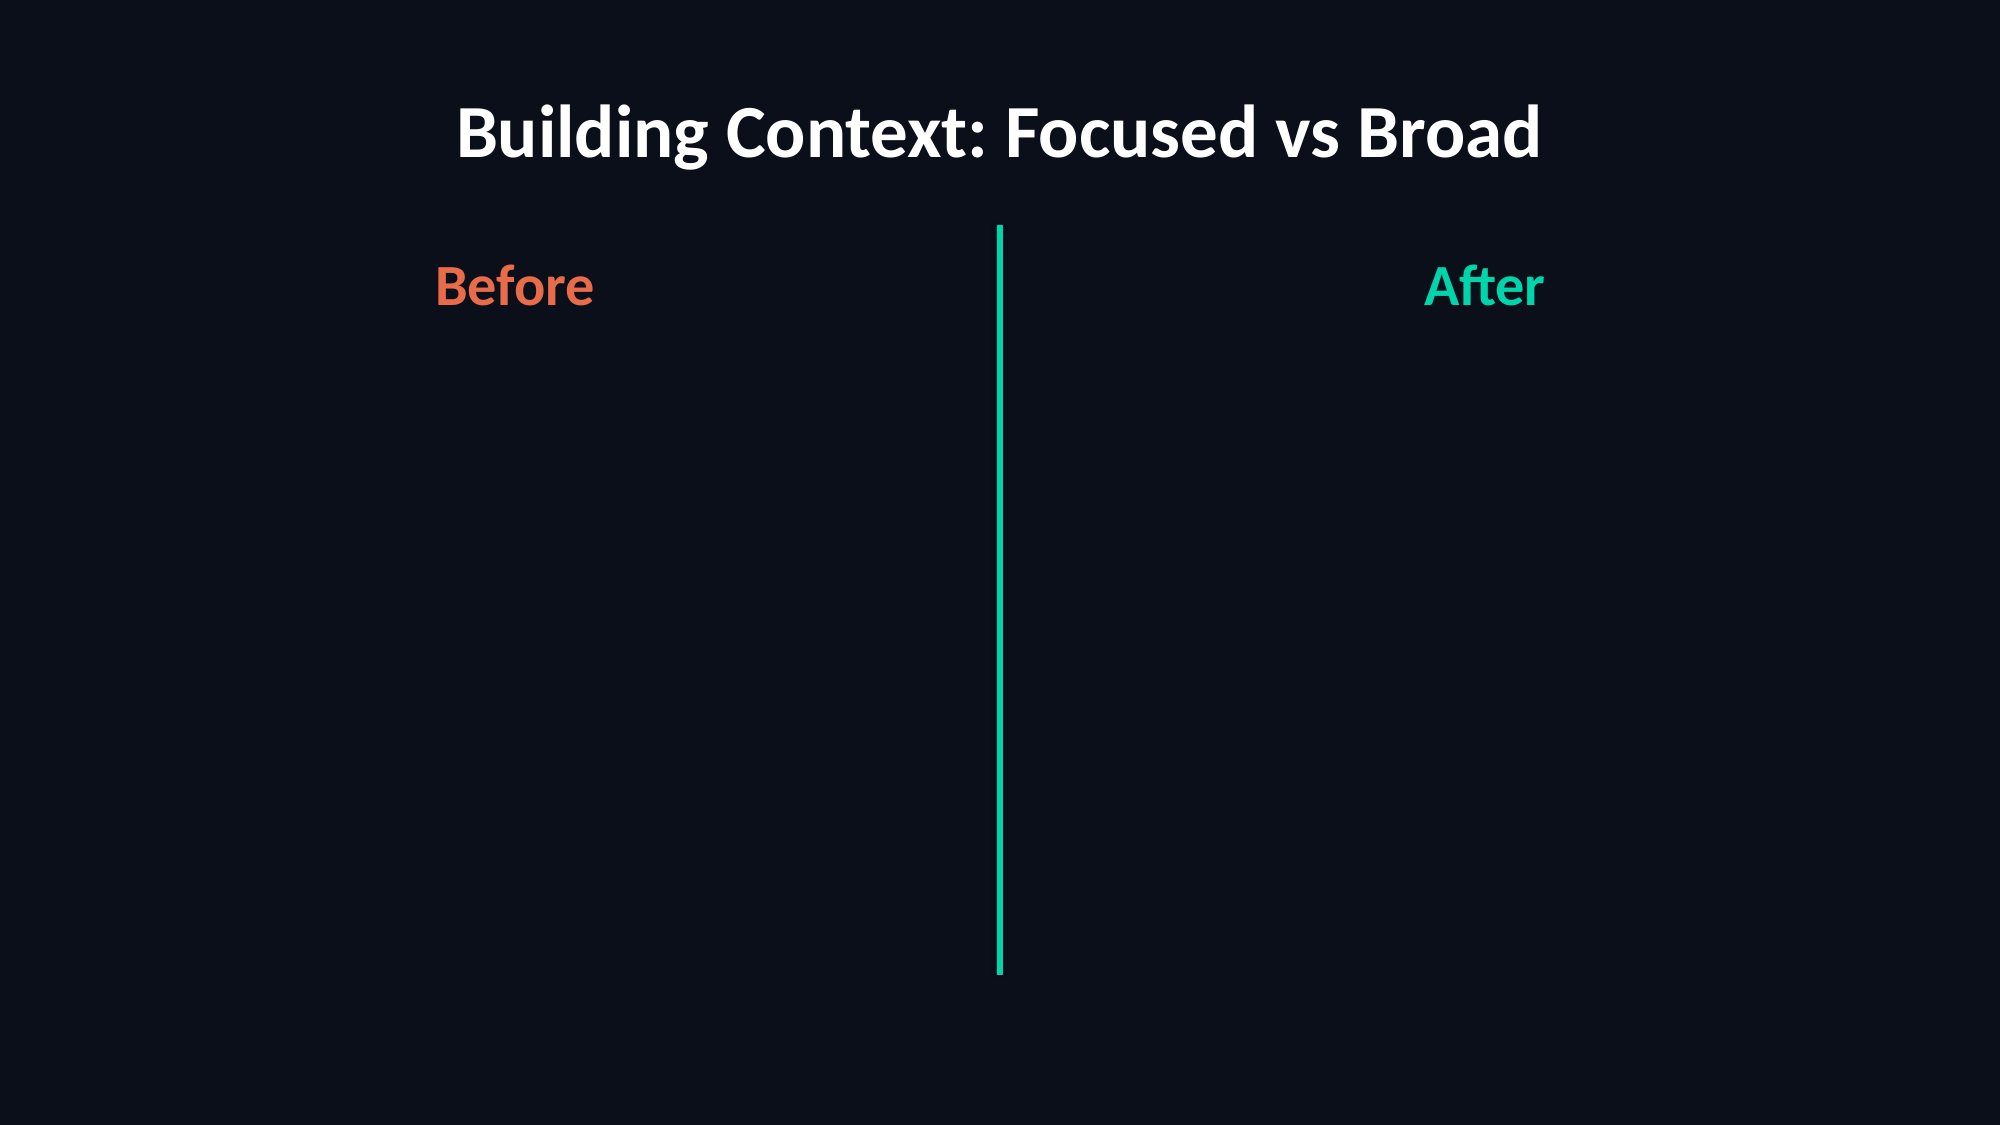

Building Context: Focused vs Broad

Before
After